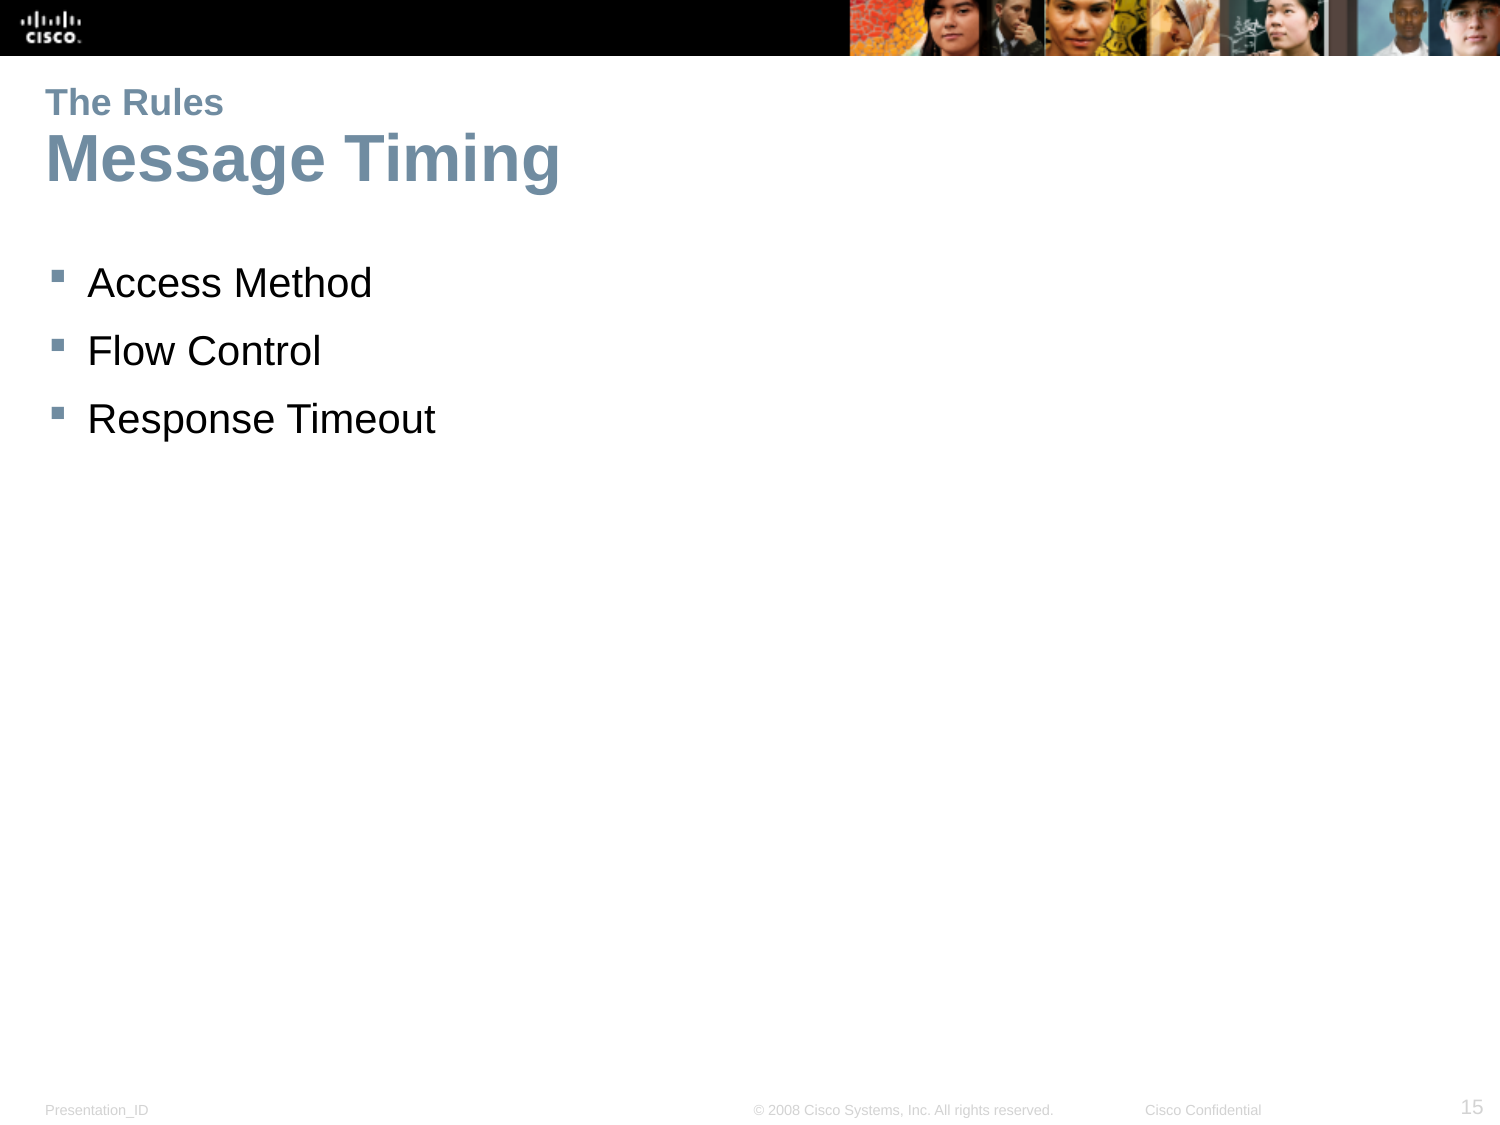

# The Rules Message Timing
Access Method
Flow Control
Response Timeout